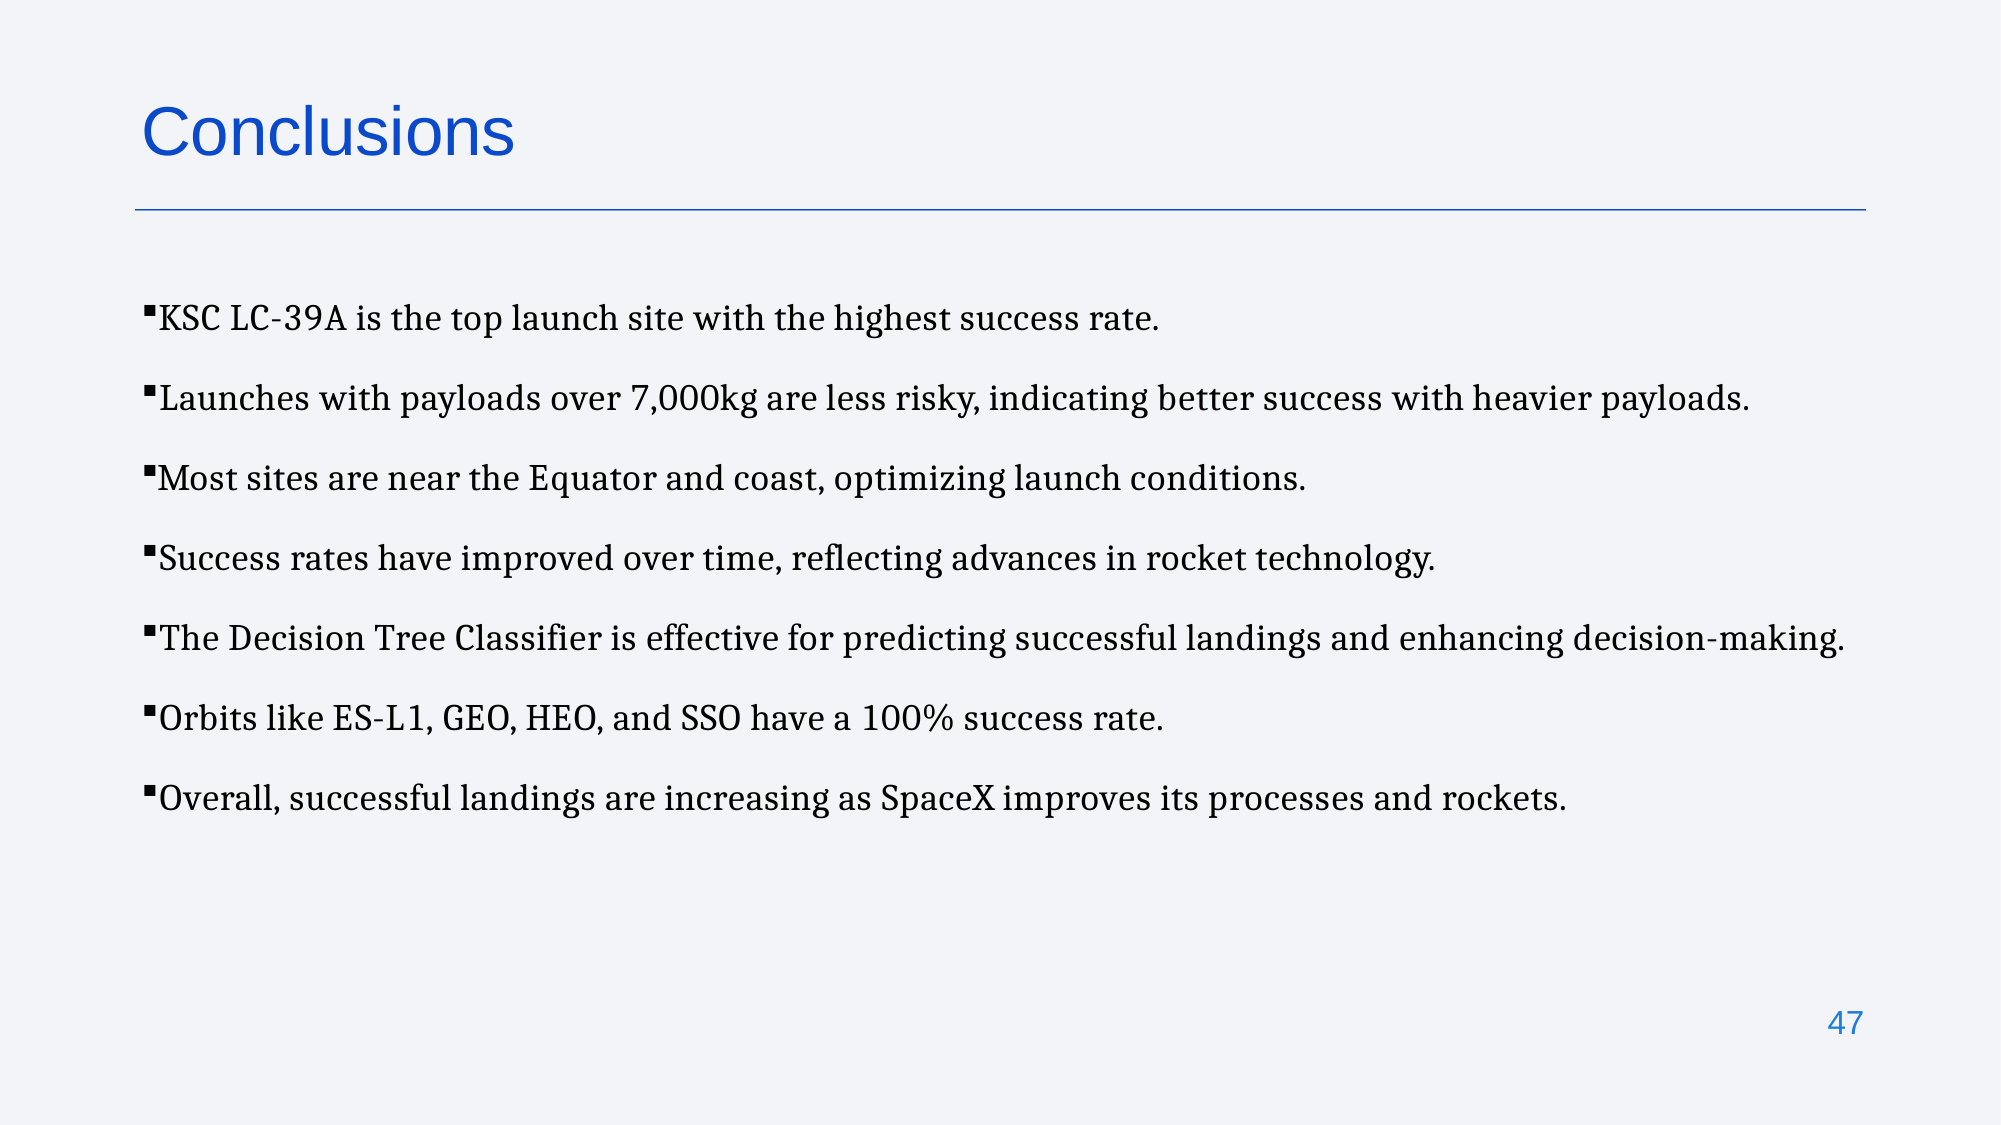

Conclusions

KSC LC-39A is the top launch site with the highest success rate.
Launches with payloads over 7,000kg are less risky, indicating better success with heavier payloads.
Most sites are near the Equator and coast, optimizing launch conditions.
Success rates have improved over time, reflecting advances in rocket technology.
The Decision Tree Classifier is effective for predicting successful landings and enhancing decision-making.
Orbits like ES-L1, GEO, HEO, and SSO have a 100% success rate.
Overall, successful landings are increasing as SpaceX improves its processes and rockets.

47